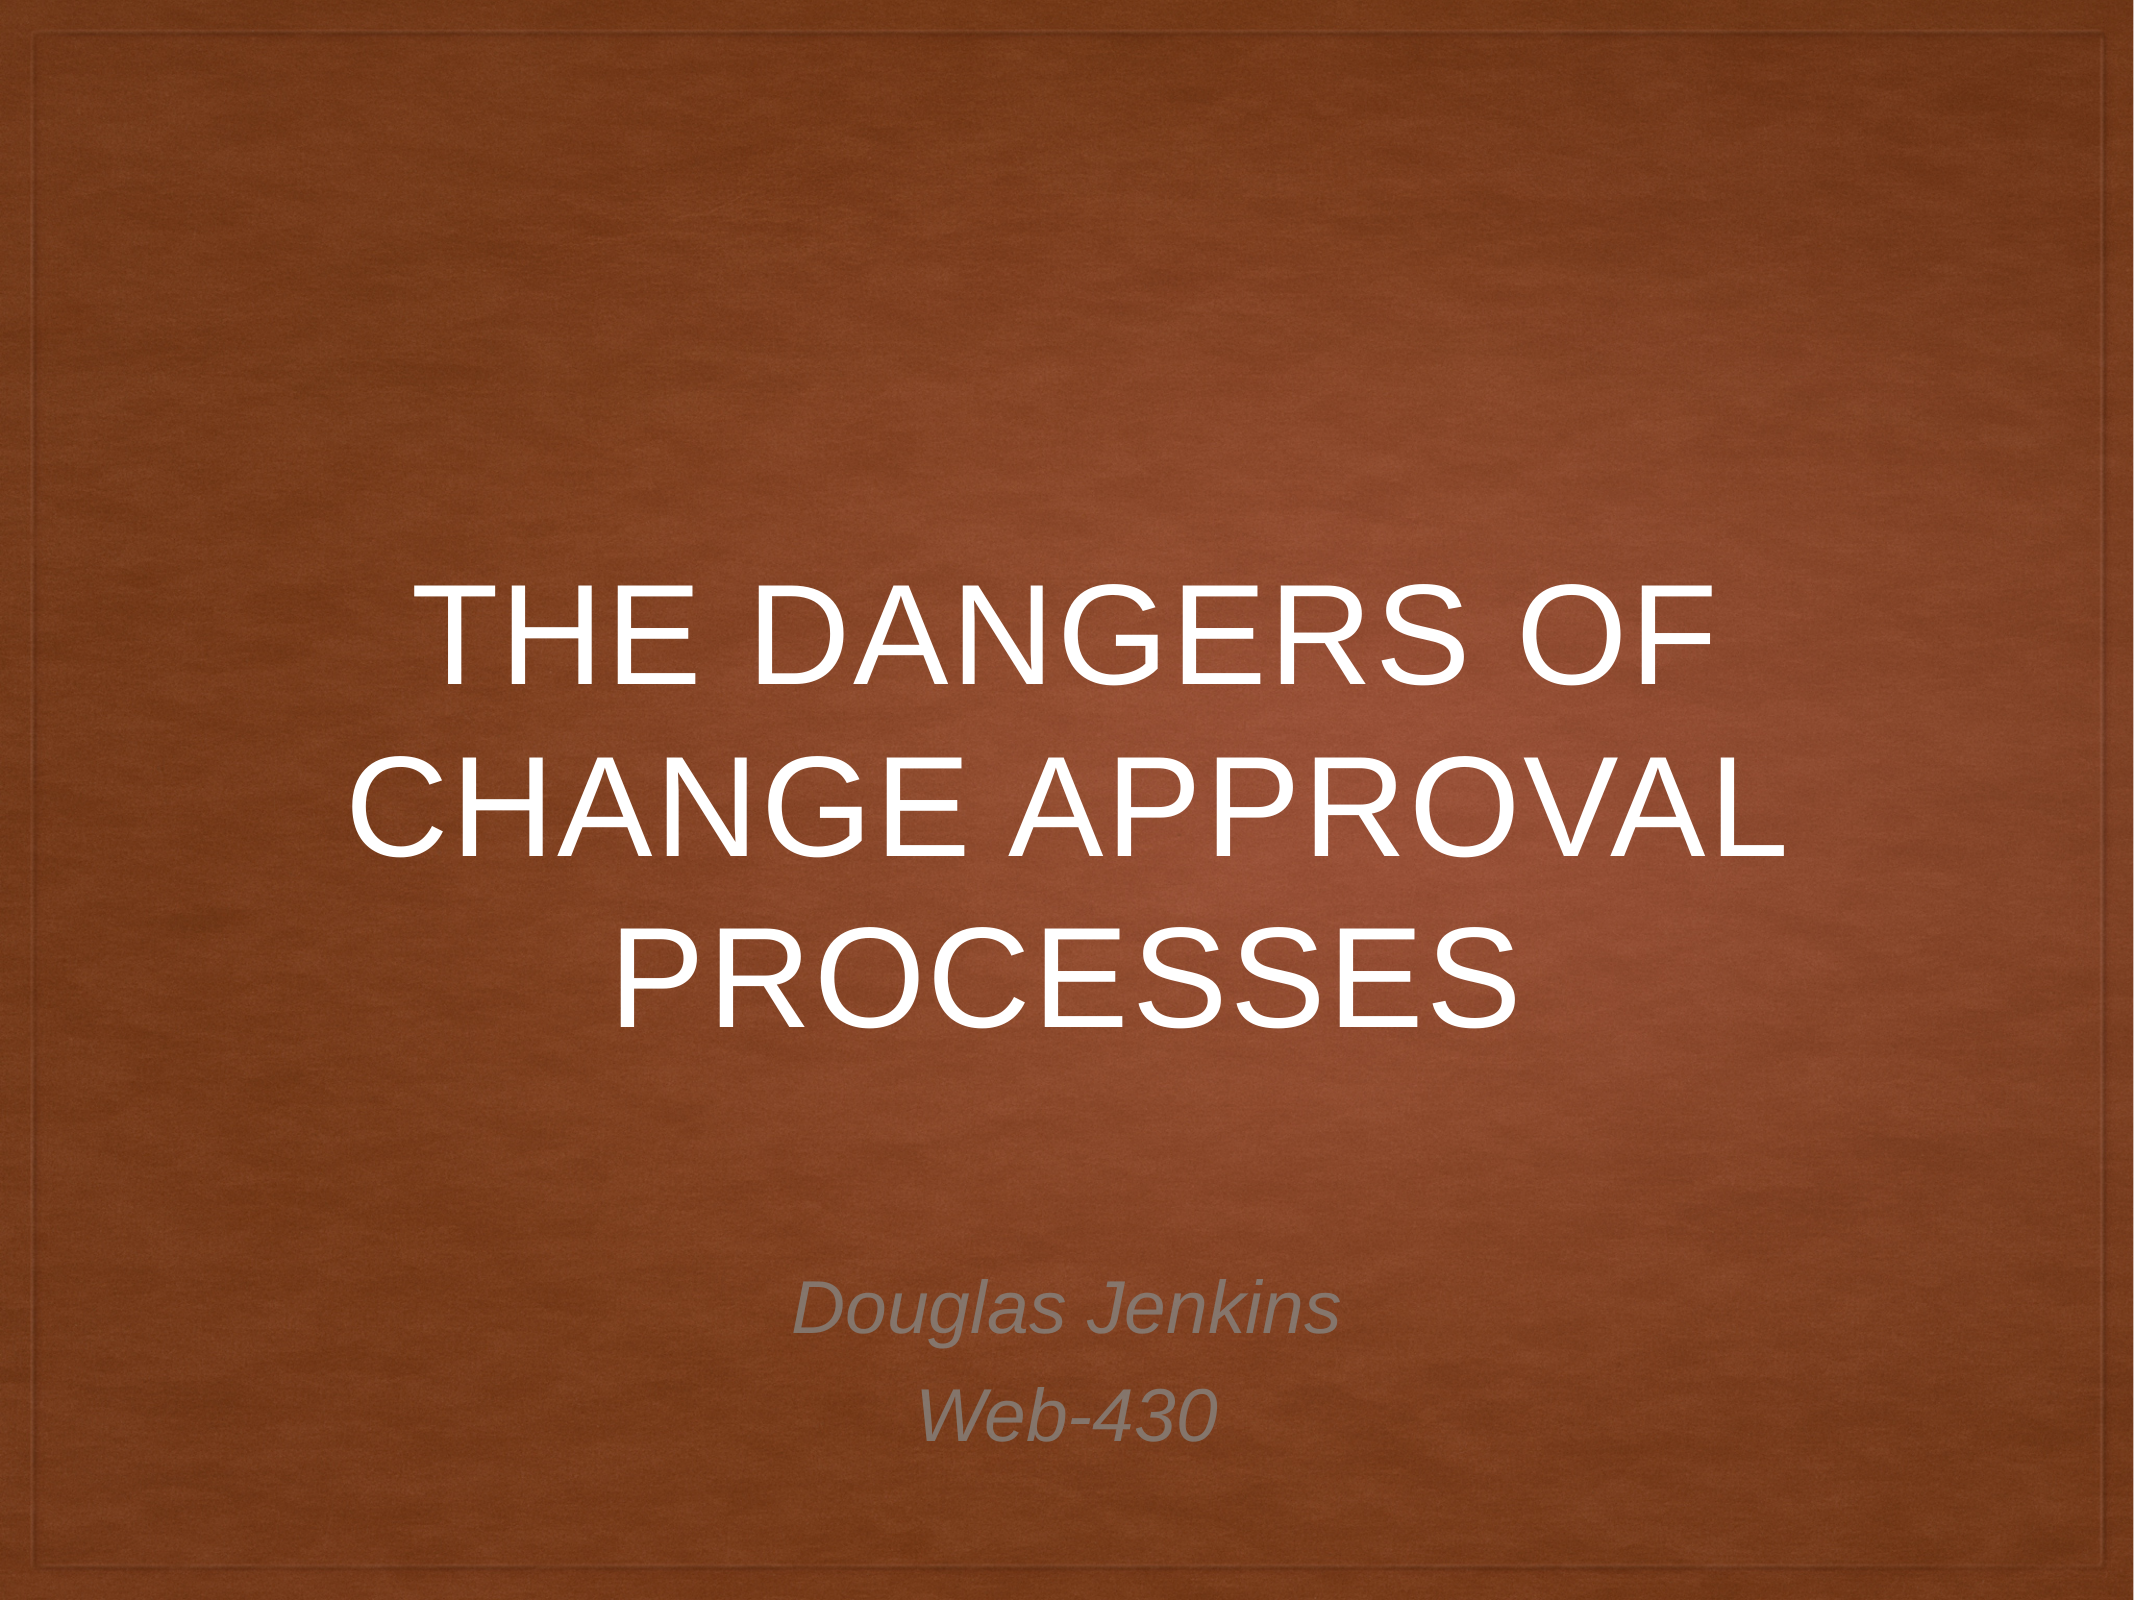

# The Dangers of Change Approval Processes
Douglas Jenkins
Web-430